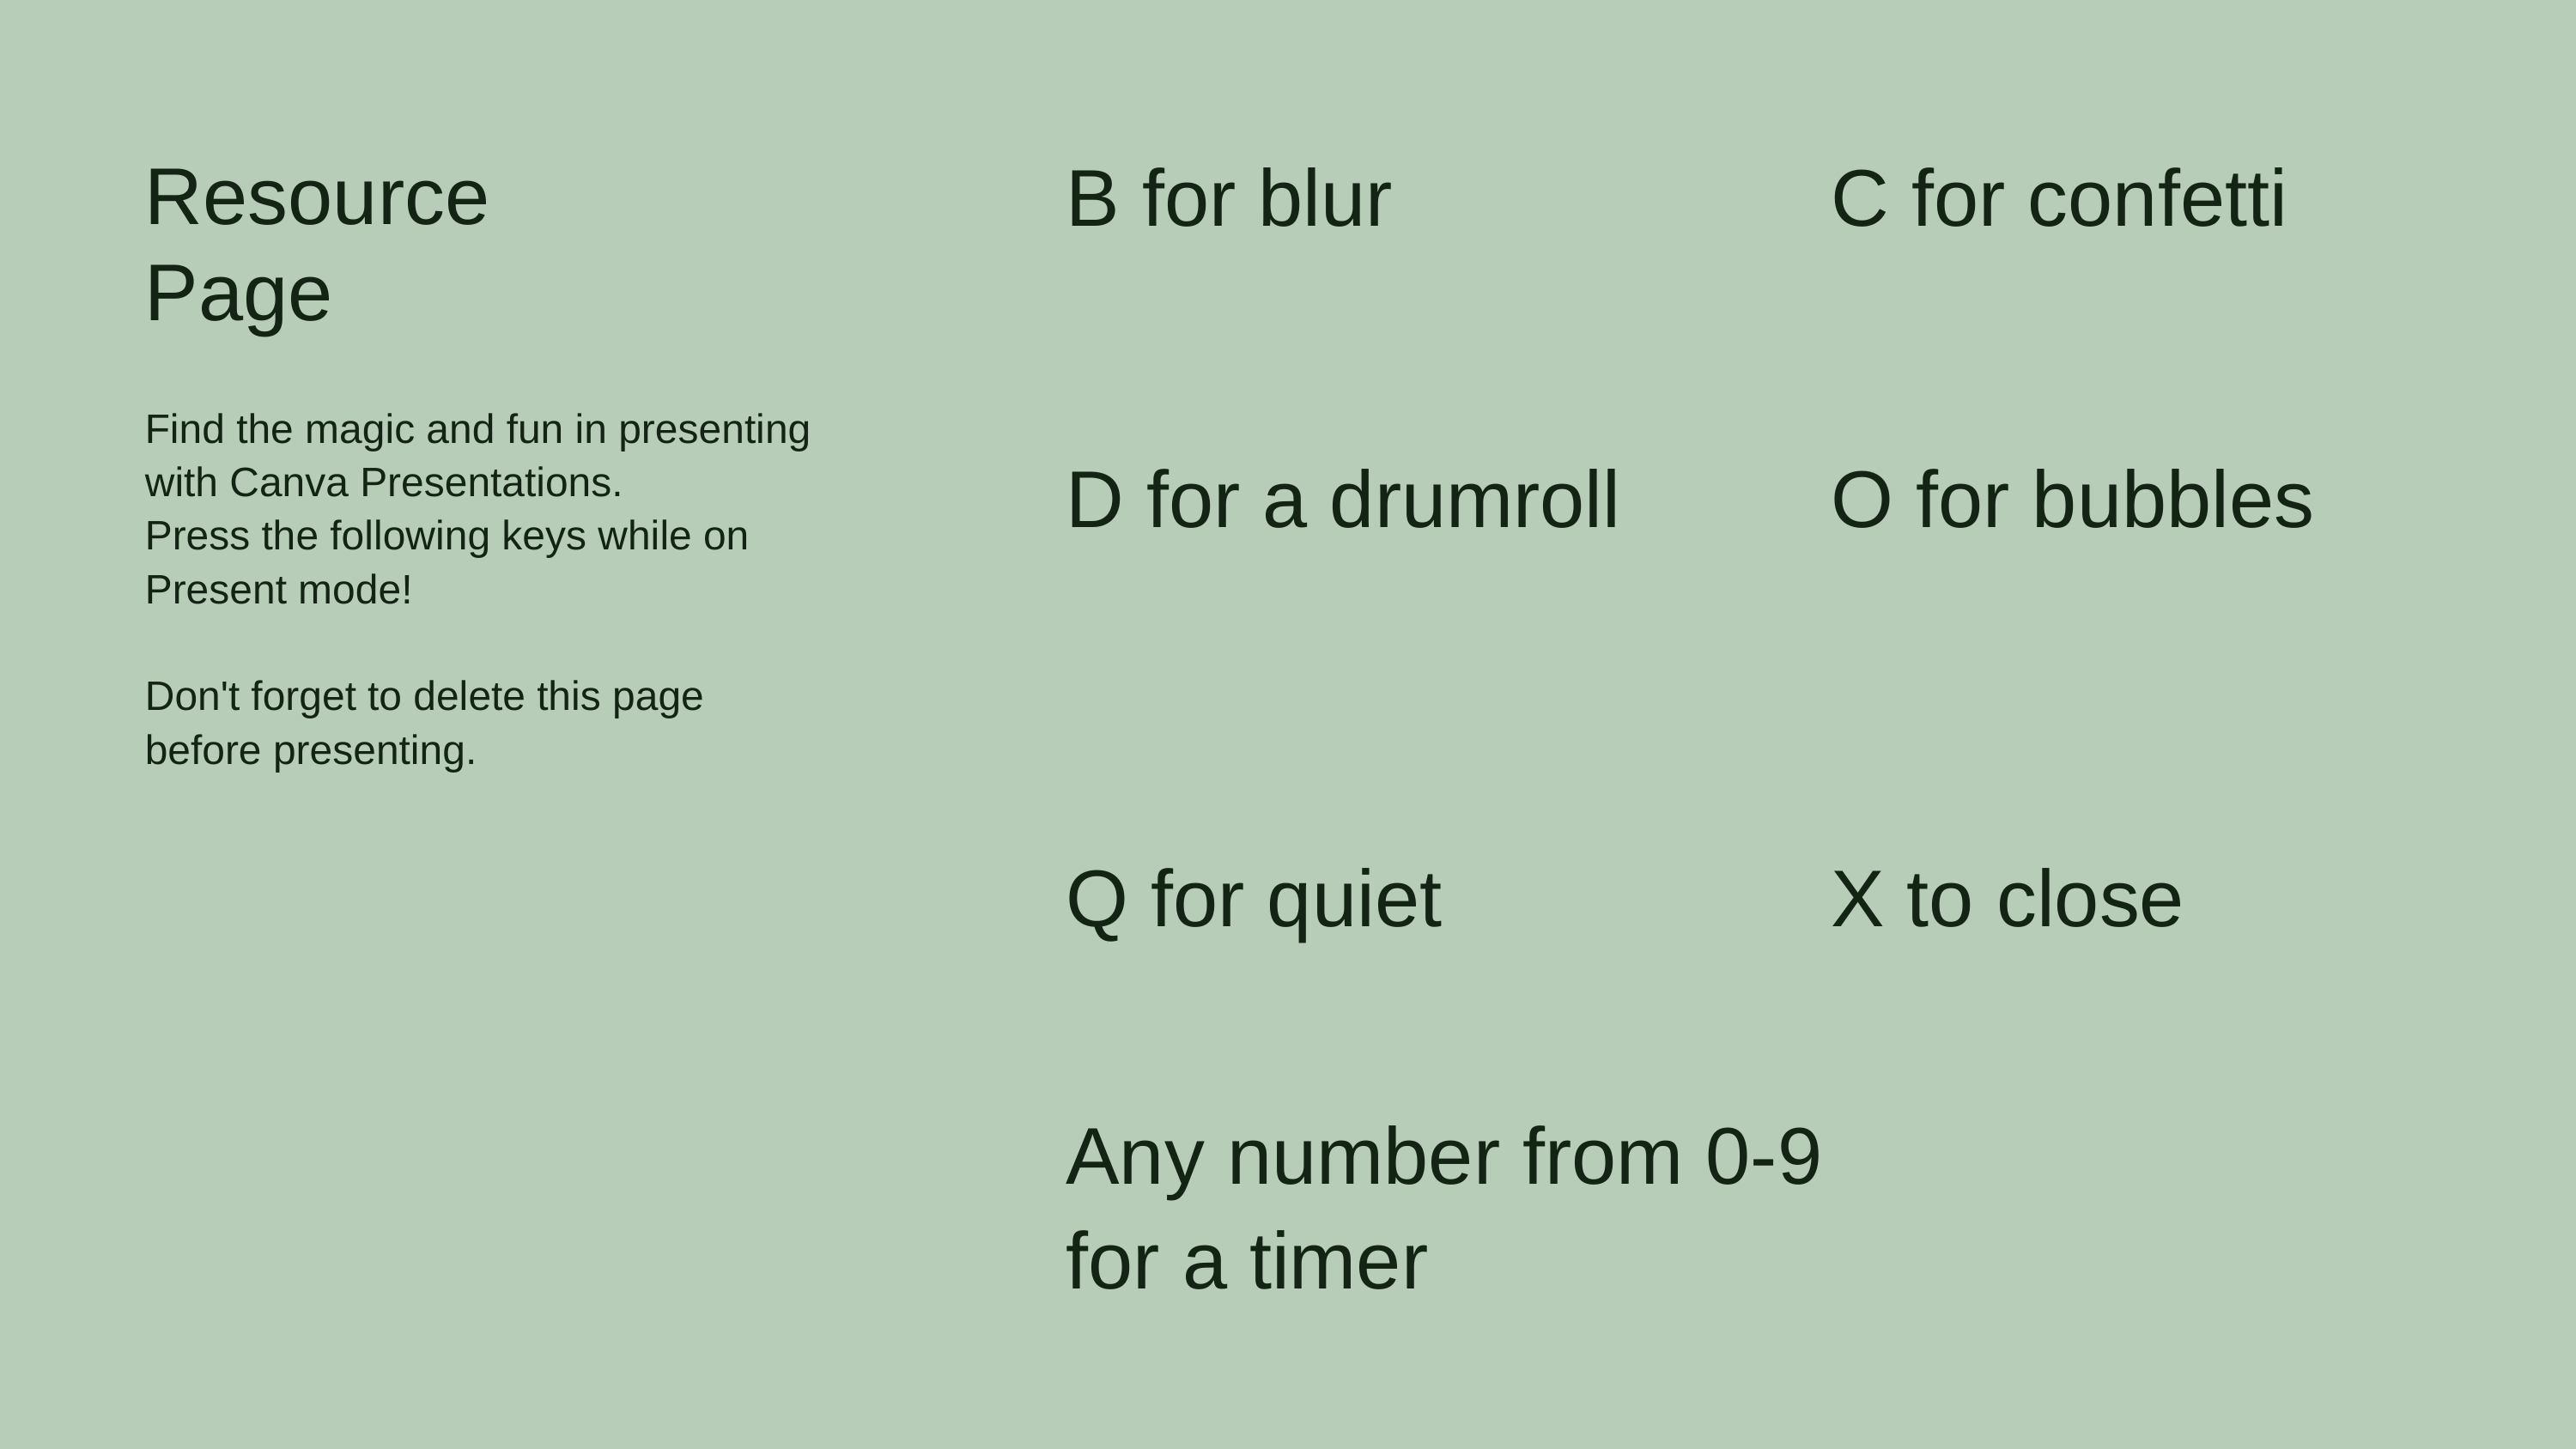

B for blur
C for confetti
Resource
Page
Find the magic and fun in presenting with Canva Presentations.
Press the following keys while on Present mode!

Don't forget to delete this page
before presenting.
D for a drumroll
O for bubbles
Q for quiet
X to close
Any number from 0-9
for a timer